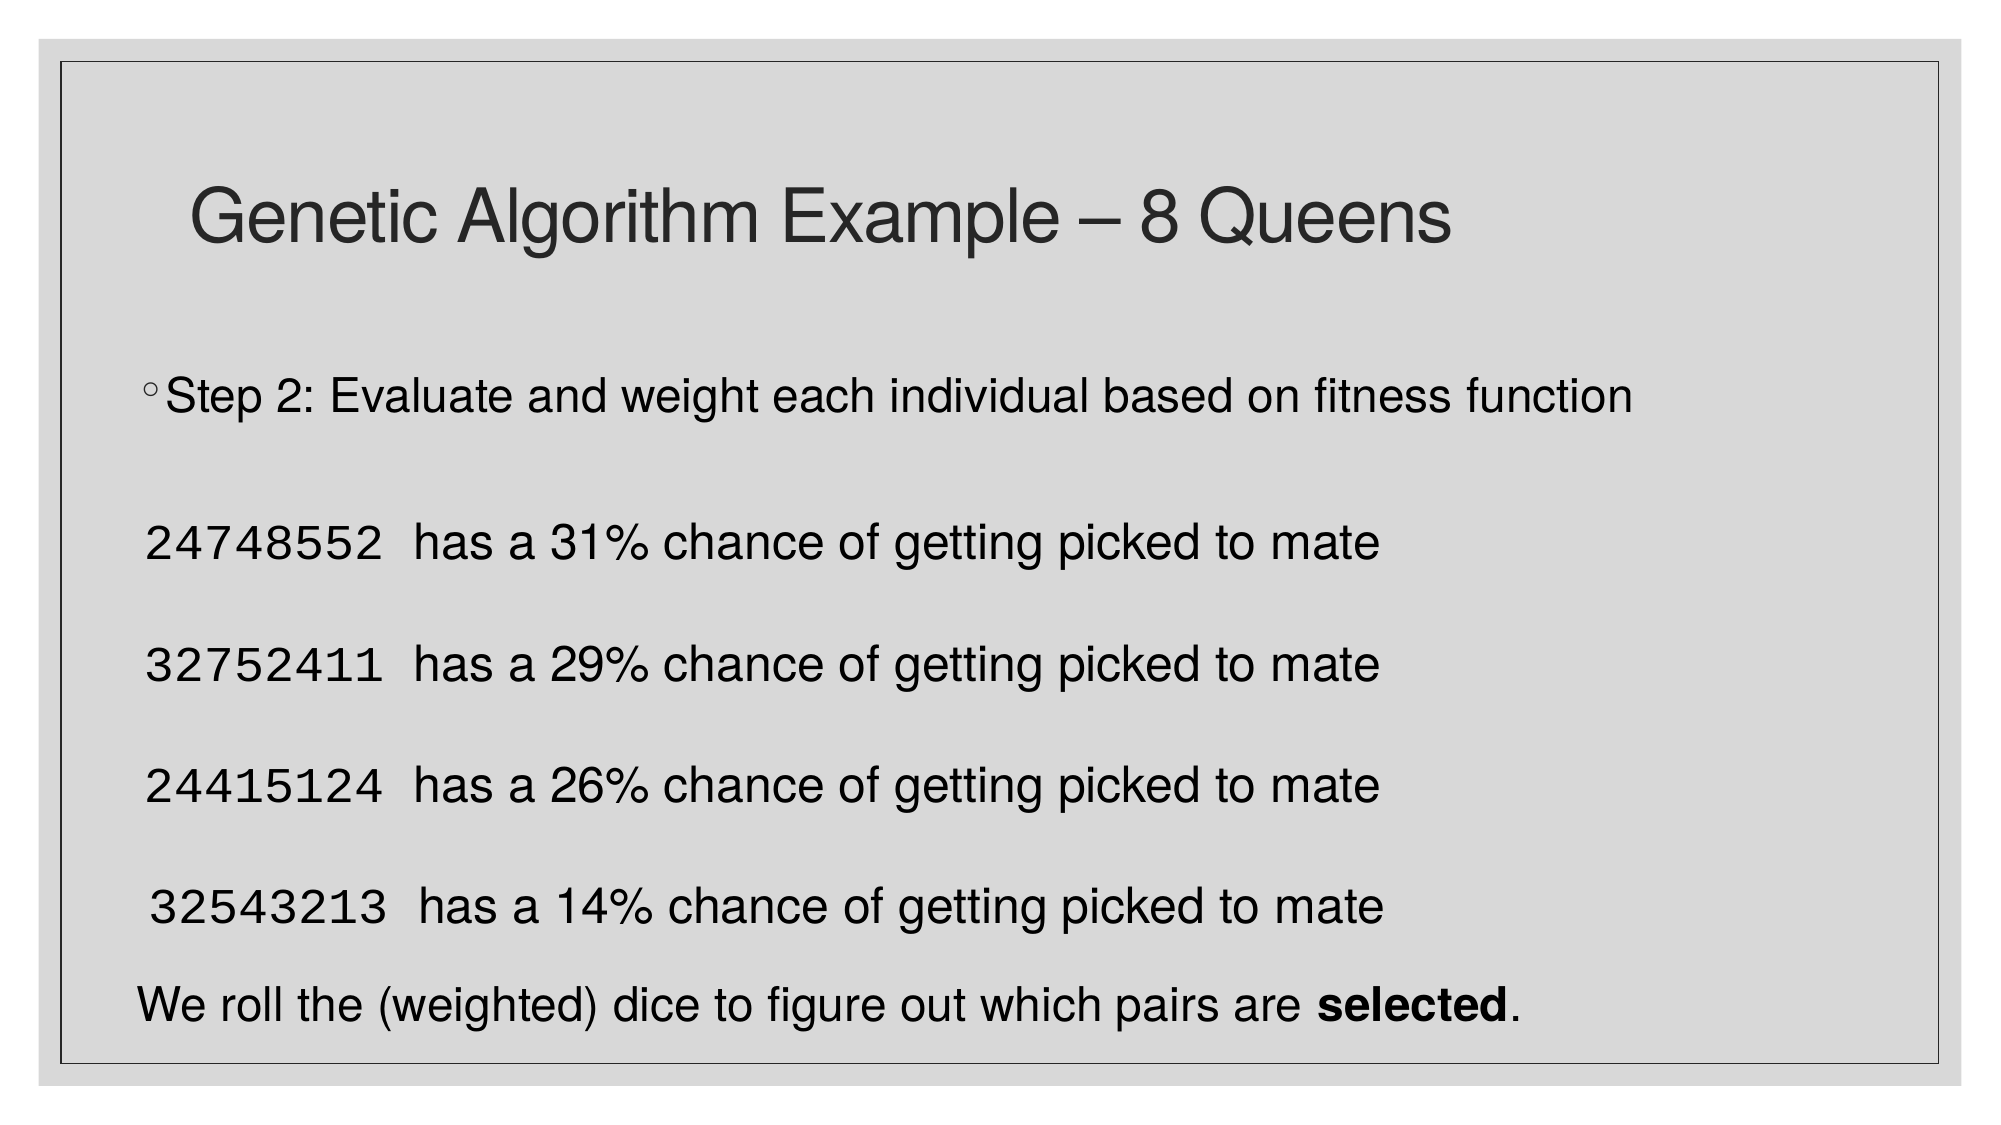

# Genetic Algorithm Example – 8 Queens
Step 2: Evaluate and weight each individual based on fitness function

We roll the (weighted) dice to figure out which pairs are selected.

24748552 has a 31% chance of getting picked to mate
32752411 has a 29% chance of getting picked to mate
24415124 has a 26% chance of getting picked to mate
32543213 has a 14% chance of getting picked to mate